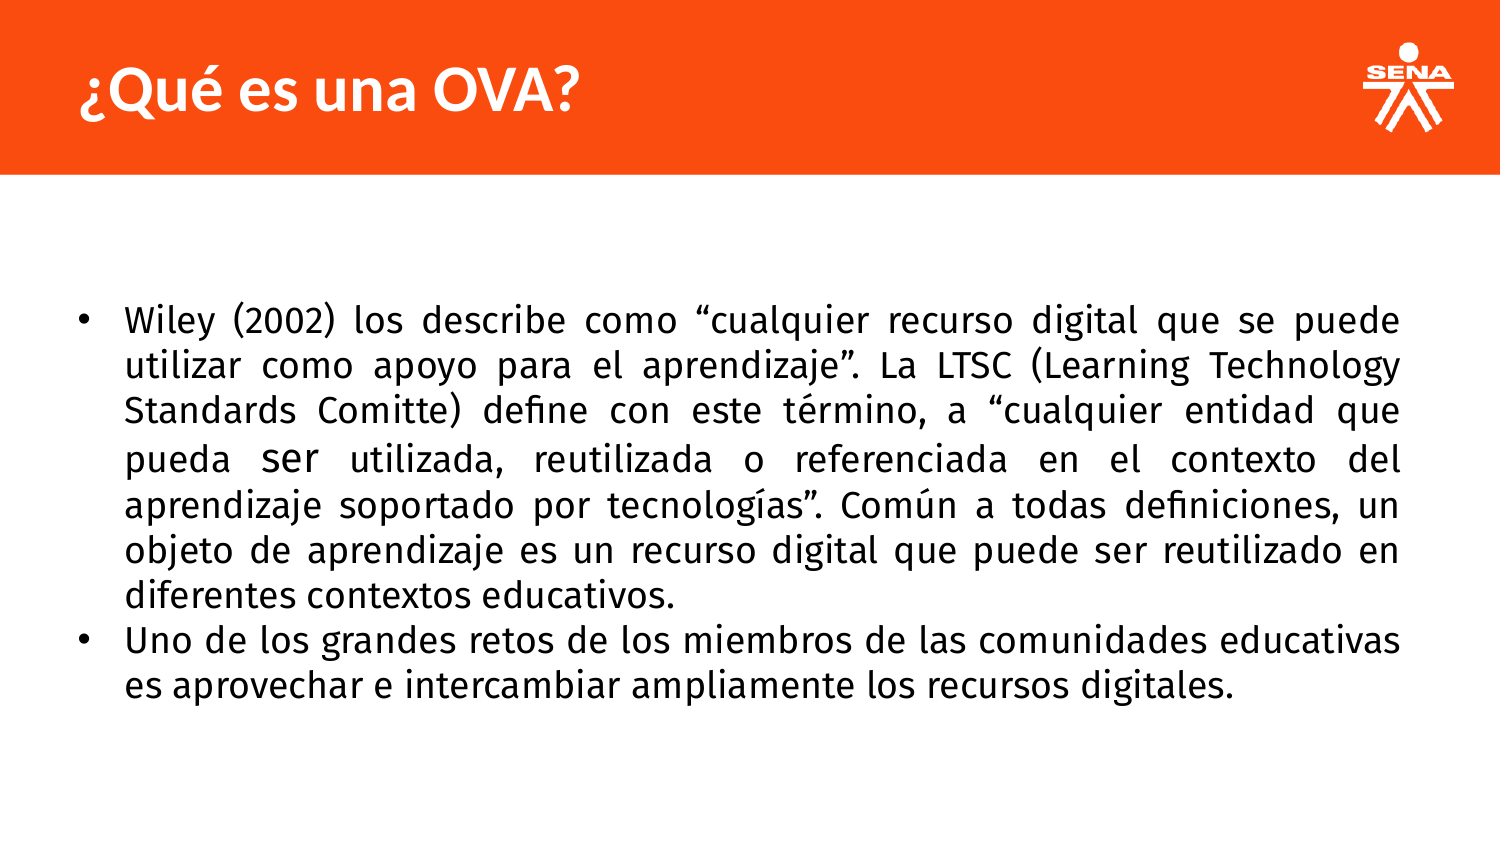

¿Qué es una OVA?
Wiley (2002) los describe como “cualquier recurso digital que se puede utilizar como apoyo para el aprendizaje”. La LTSC (Learning Technology Standards Comitte) define con este término, a “cualquier entidad que pueda ser utilizada, reutilizada o referenciada en el contexto del aprendizaje soportado por tecnologías”. Común a todas definiciones, un objeto de aprendizaje es un recurso digital que puede ser reutilizado en diferentes contextos educativos.
Uno de los grandes retos de los miembros de las comunidades educativas es aprovechar e intercambiar ampliamente los recursos digitales.